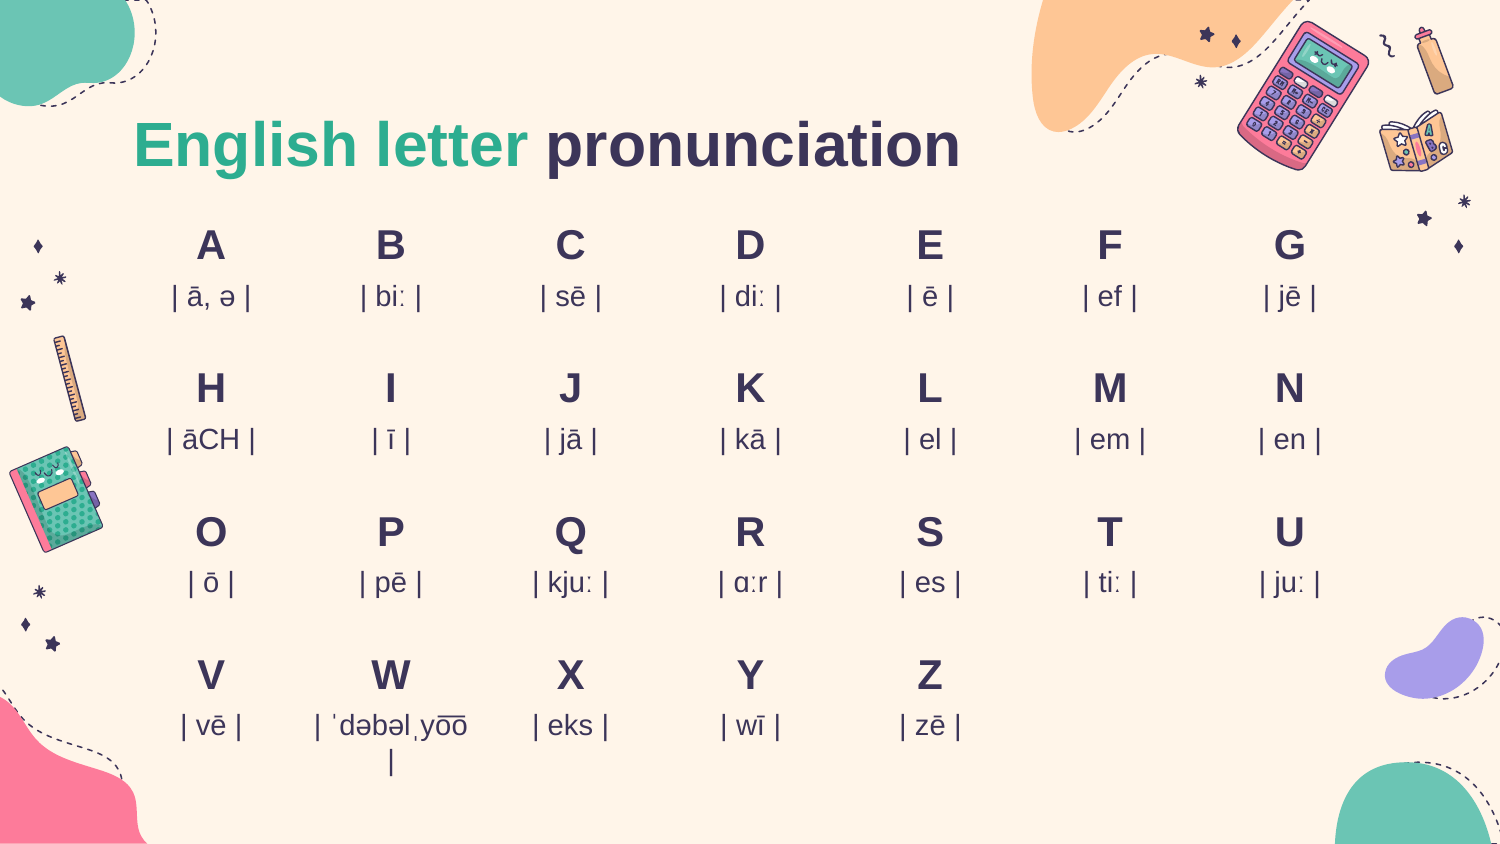

# English letter pronunciation
F
G
A
B
C
D
E
| ef |
| jē |
| ā, ə |
| biː |
| sē |
| diː |
| ē |
M
N
H
I
J
K
L
| em |
| en |
| āCH |
| ī |
| jā |
| kā |
| el |
T
U
O
P
Q
R
S
| tiː |
| juː |
| ō |
| pē |
| kjuː |
| ɑːr |
| es |
V
W
X
Y
Z
| vē |
| ˈdəbəlˌyo͞o |
| eks |
| wī |
| zē |